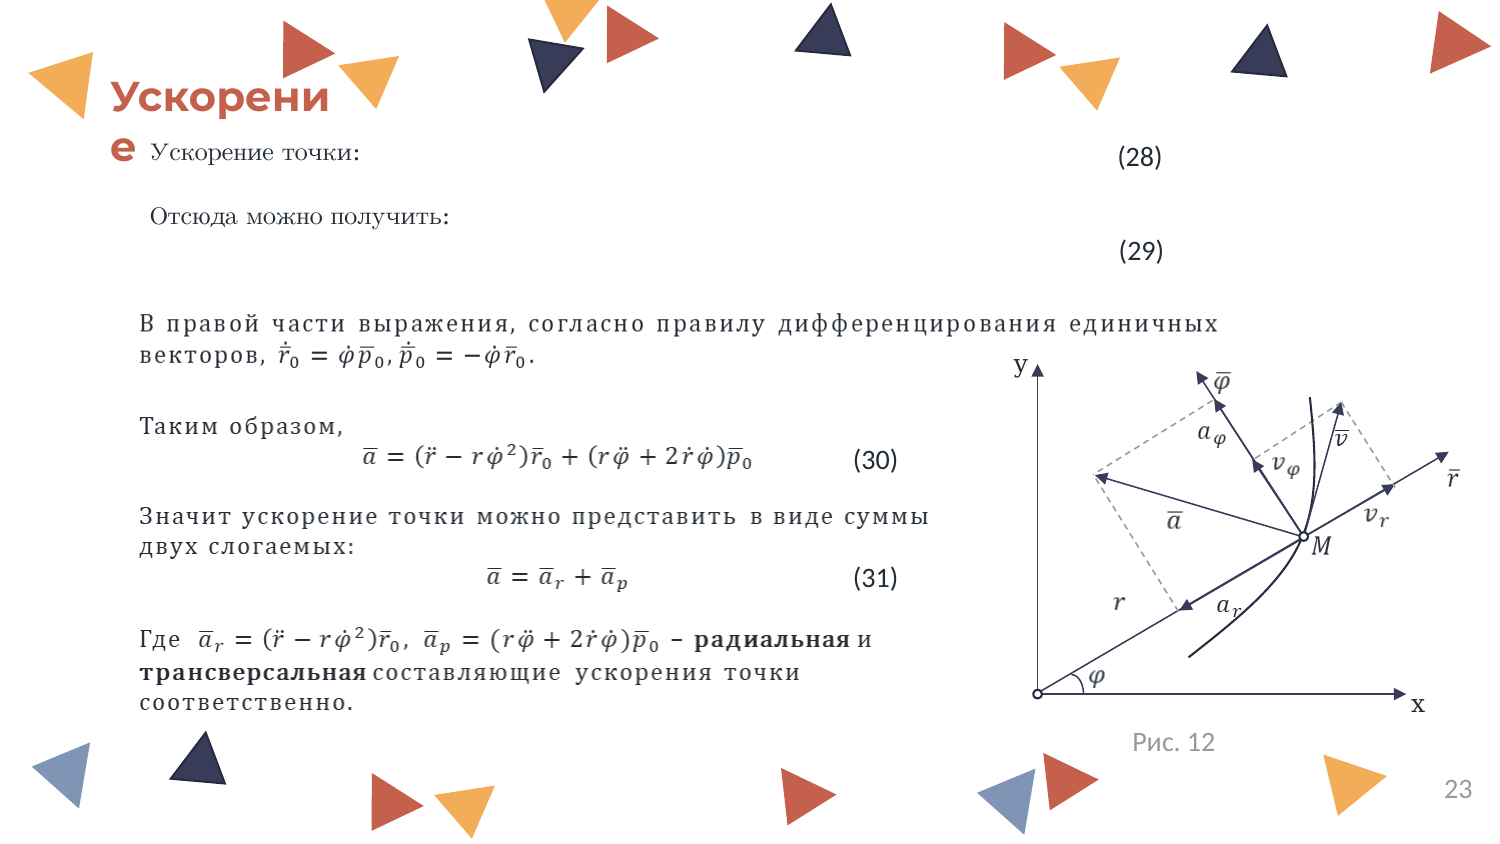

Ускорение

(28)
Ускорение точки:
Отсюда можно получить:
(29)

y

(30)

(31)

x

Рис. 12

23